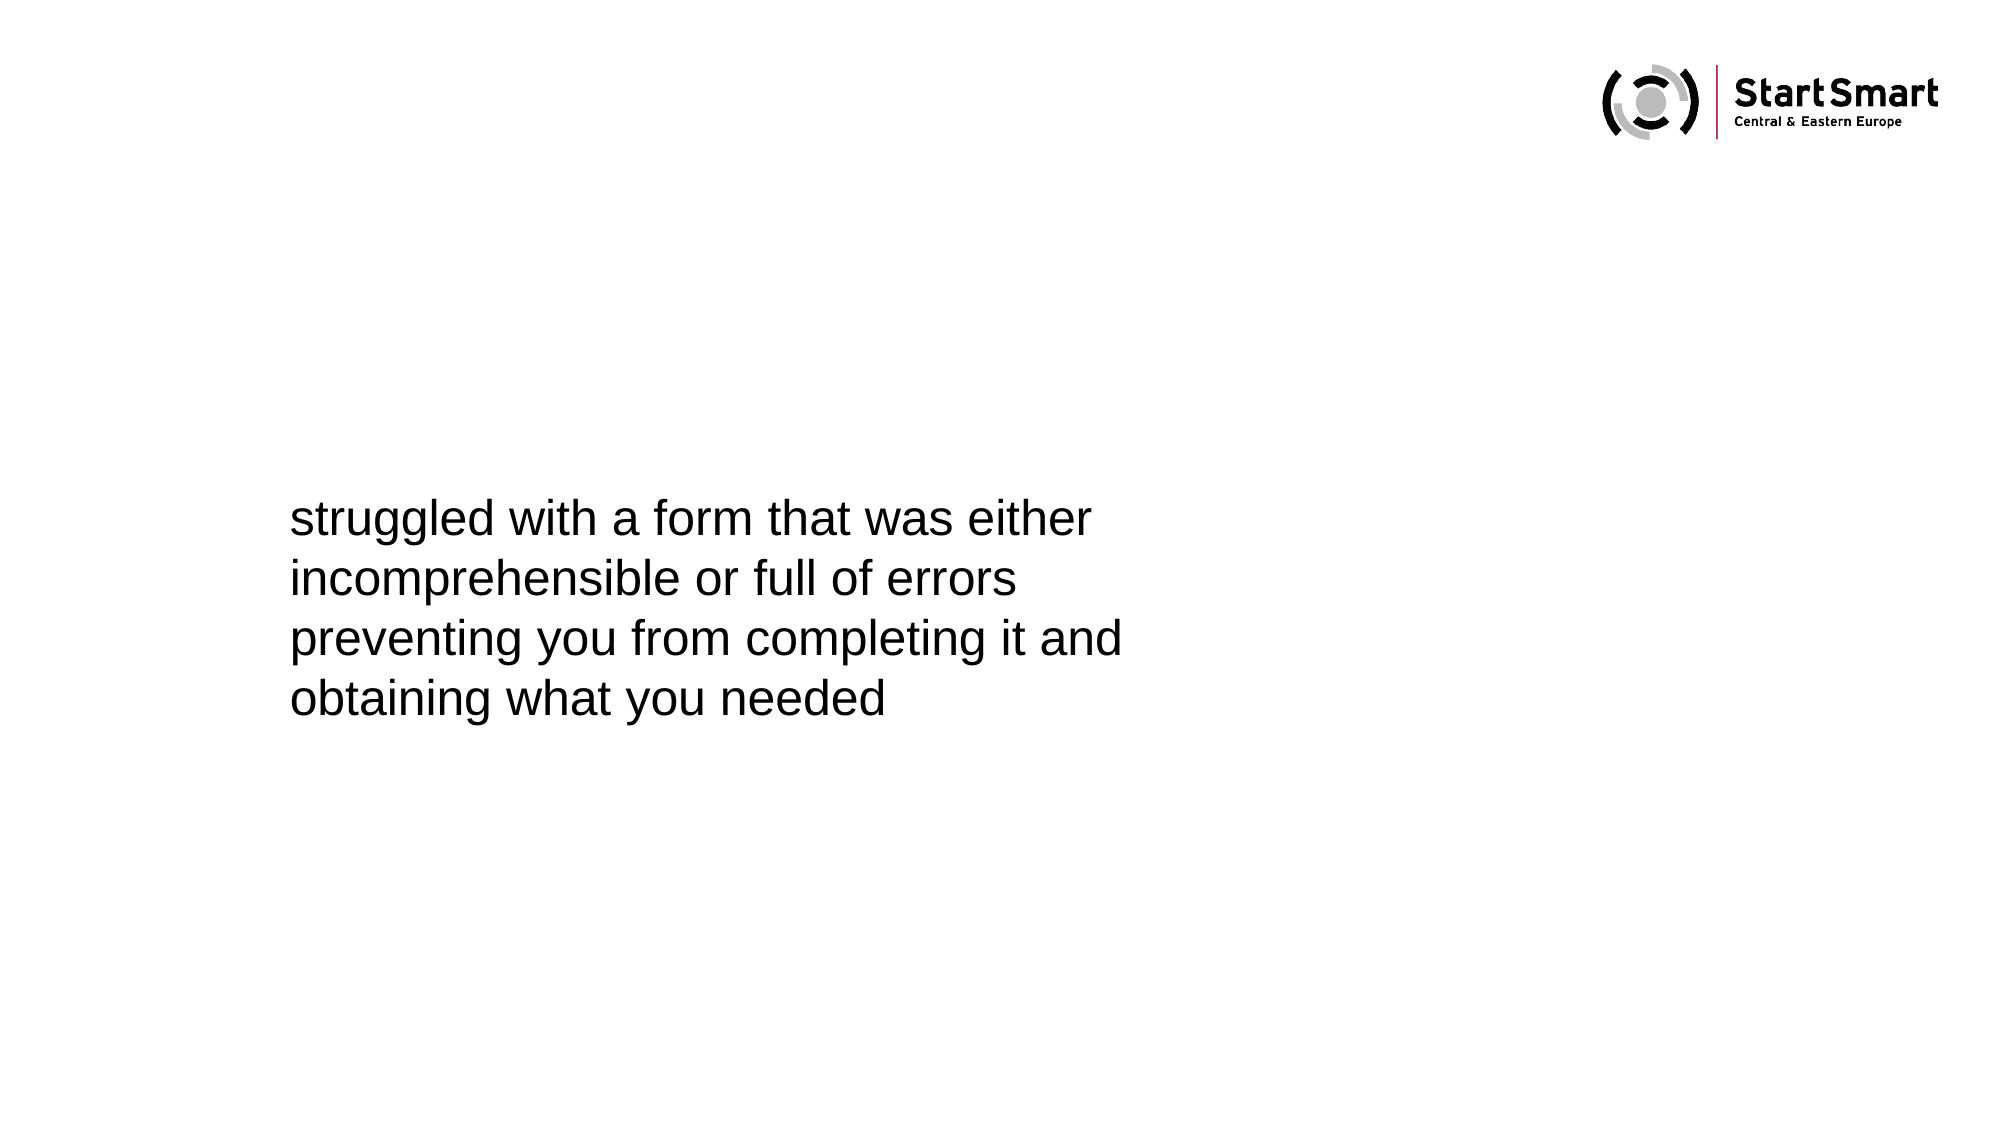

struggled with a form that was either incomprehensible or full of errors preventing you from completing it and obtaining what you needed